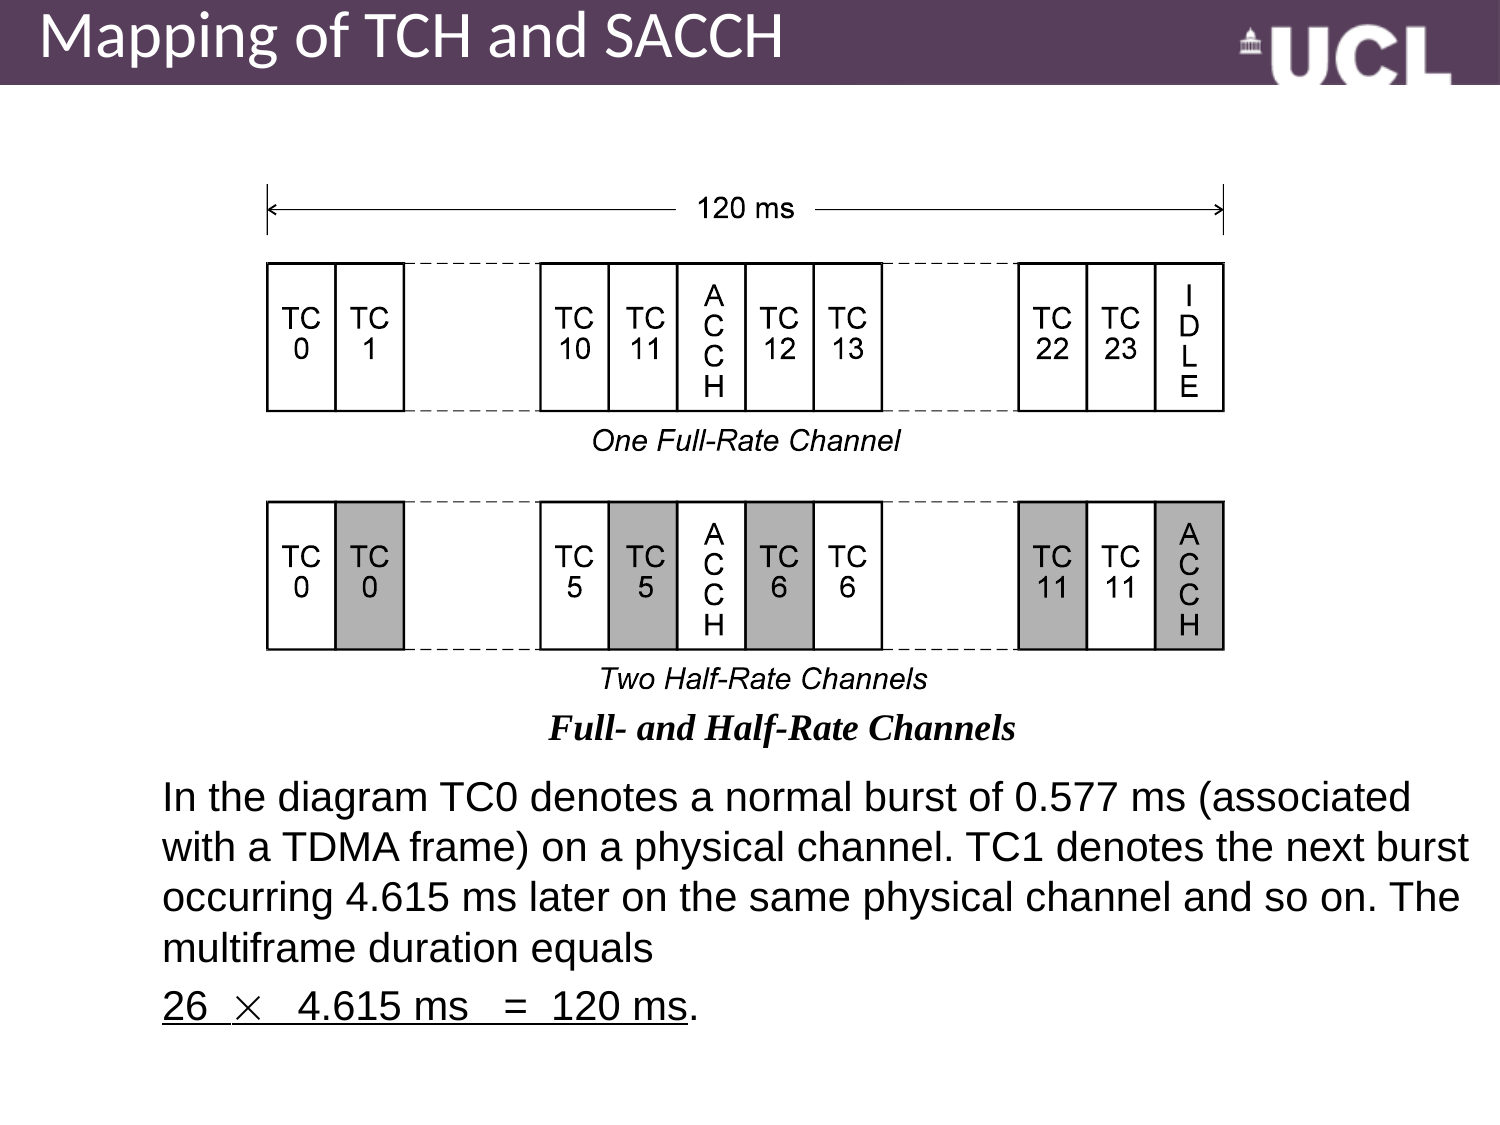

# Mapping of TCH and SACCH

Full- and Half-Rate Channels
In the diagram TC0 denotes a normal burst of 0.577 ms (associated with a TDMA frame) on a physical channel. TC1 denotes the next burst occurring 4.615 ms later on the same physical channel and so on. The multiframe duration equals
26  ×  4.615 ms   =  120 ms.